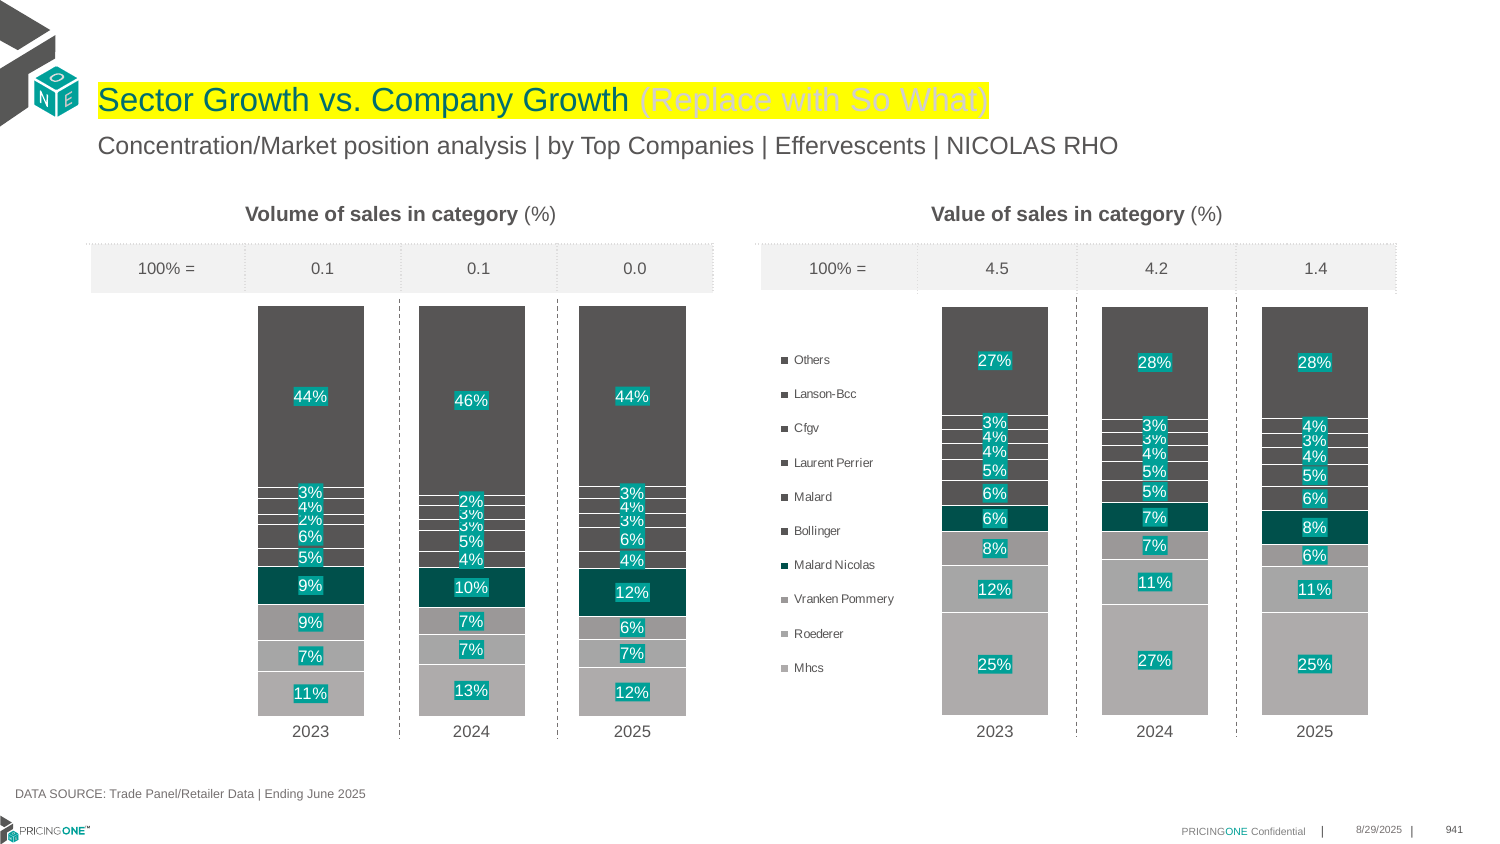

# Sector Growth vs. Company Growth (Replace with So What)
Concentration/Market position analysis | by Top Companies | Effervescents | NICOLAS RHO
| Volume of sales in category (%) |  |  |  |
| --- | --- | --- | --- |
| 100% = | 0.1 | 0.1 | 0.0 |
| Value of sales in category (%) |  |  |  |
| --- | --- | --- | --- |
| 100% = | 4.5 | 4.2 | 1.4 |

### Chart

| Category | Mhcs | Roederer | Vranken Pommery | Malard Nicolas | Bollinger | Malard | Laurent Perrier | Cfgv | Lanson-Bcc | Others |
|---|---|---|---|---|---|---|---|---|---|---|
| 2023 | 0.10977296358735703 | 0.07485437971310027 | 0.08825043660848585 | 0.0911880798312117 | 0.04500348277289292 | 0.05881343441787218 | 0.024258270323746455 | 0.038643636620599844 | 0.02653973894345794 | 0.4426755771812758 |
| 2024 | 0.12643357543637554 | 0.07196575511473968 | 0.06604370728776647 | 0.0976172340174443 | 0.039190653463646995 | 0.05040177661434809 | 0.026466833313664697 | 0.034083960047633866 | 0.024653742584029782 | 0.4631427621203506 |
| 2025 | 0.1182300530583642 | 0.06917609370307339 | 0.056428738278773316 | 0.11559381986852205 | 0.042179731037474556 | 0.05899823138785998 | 0.03206860880301665 | 0.036540194213635 | 0.029399005572796743 | 0.4413855240764841 |

### Chart

| Category | Mhcs | Roederer | Vranken Pommery | Malard Nicolas | Bollinger | Malard | Laurent Perrier | Cfgv | Lanson-Bcc | Others |
|---|---|---|---|---|---|---|---|---|---|---|
| 2023 | 0.2511568892714207 | 0.1150709510328247 | 0.08350879906344771 | 0.06288806497040979 | 0.06117292983032142 | 0.05183445034656949 | 0.038387156109705174 | 0.035226426222927786 | 0.034045678380200804 | 0.2667086547721724 |
| 2024 | 0.2703108604003599 | 0.11174280522674487 | 0.06757026035747739 | 0.07038886304052208 | 0.05408285603259071 | 0.04682856316580909 | 0.038865951421583916 | 0.032579591801960385 | 0.03183459085769299 | 0.27579565769525866 |
| 2025 | 0.25212587452363344 | 0.11165676013878618 | 0.05519381718901086 | 0.08165846652636369 | 0.05873670439679199 | 0.05323644843865537 | 0.04275354075422331 | 0.03422302485637905 | 0.035383368409077985 | 0.27503199476707807 |
DATA SOURCE: Trade Panel/Retailer Data | Ending June 2025

8/29/2025
941